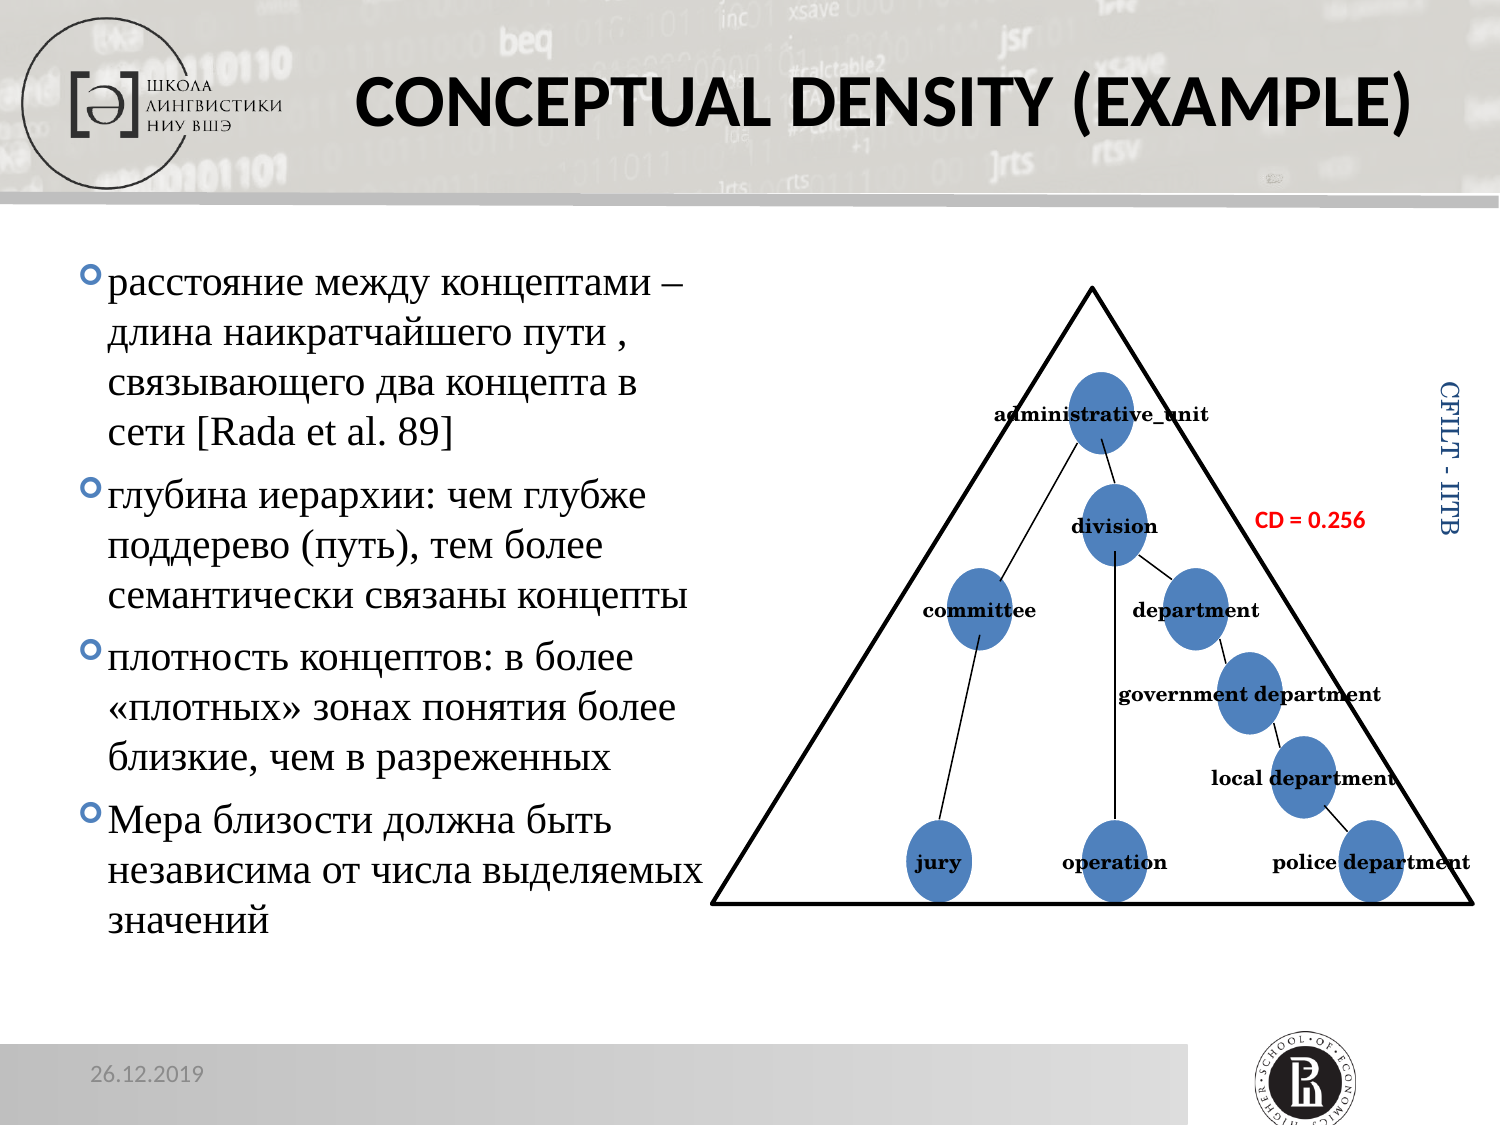

# CONCEPTUAL DENSITY (EXAMPLE)
расстояние между концептами – длина наикратчайшего пути , связывающего два концепта в сети [Rada et al. 89]
глубина иерархии: чем глубже поддерево (путь), тем более семантически связаны концепты
плотность концептов: в более «плотных» зонах понятия более близкие, чем в разреженных
Мера близости должна быть независима от числа выделяемых значений

administrative_unit
division
CD = 0.256
committee
department
government department
local department
jury
operation
police department
CFILT - IITB
48
26.12.2019
48